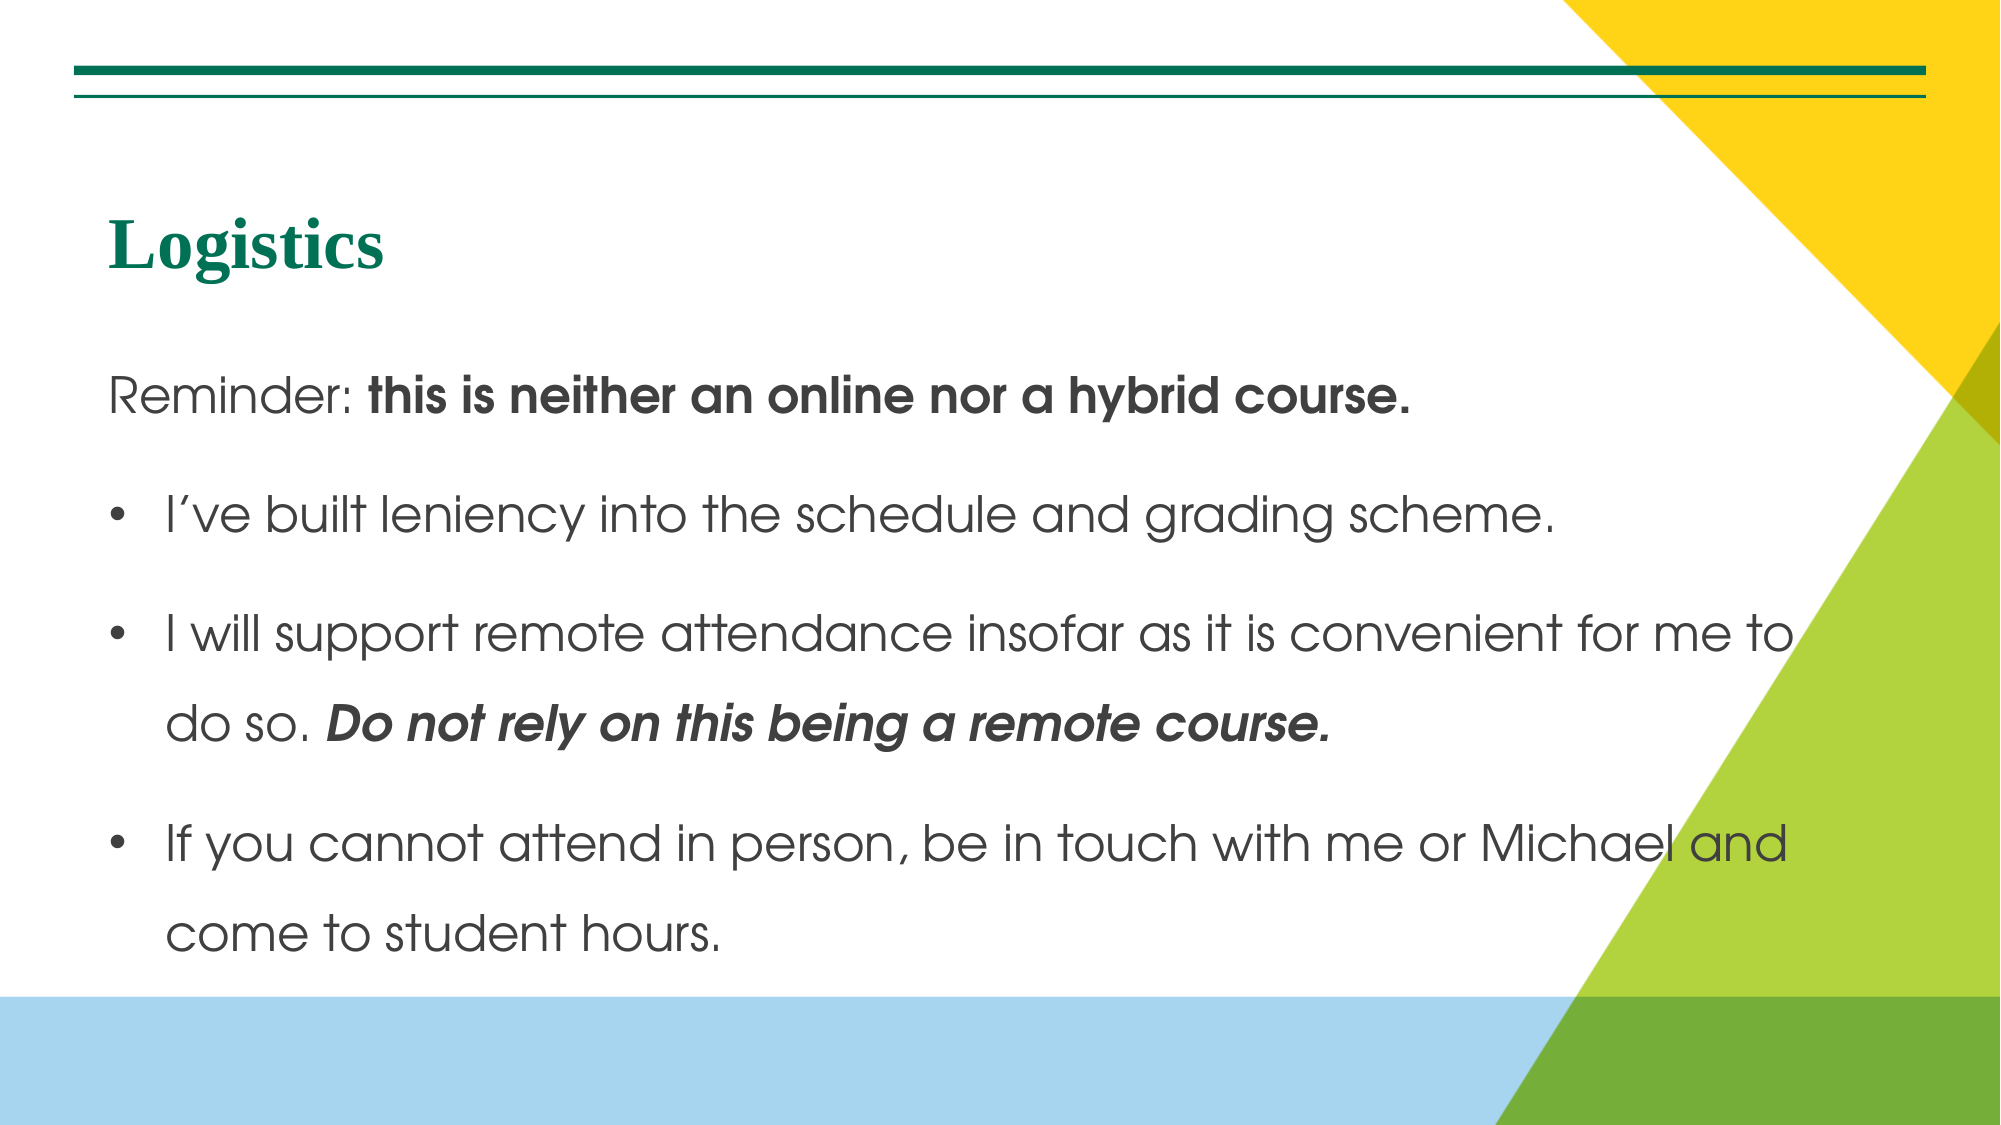

# Logistics
Reminder: this is neither an online nor a hybrid course.
I’ve built leniency into the schedule and grading scheme.
I will support remote attendance insofar as it is convenient for me to do so. Do not rely on this being a remote course.
If you cannot attend in person, be in touch with me or Michael and come to student hours.